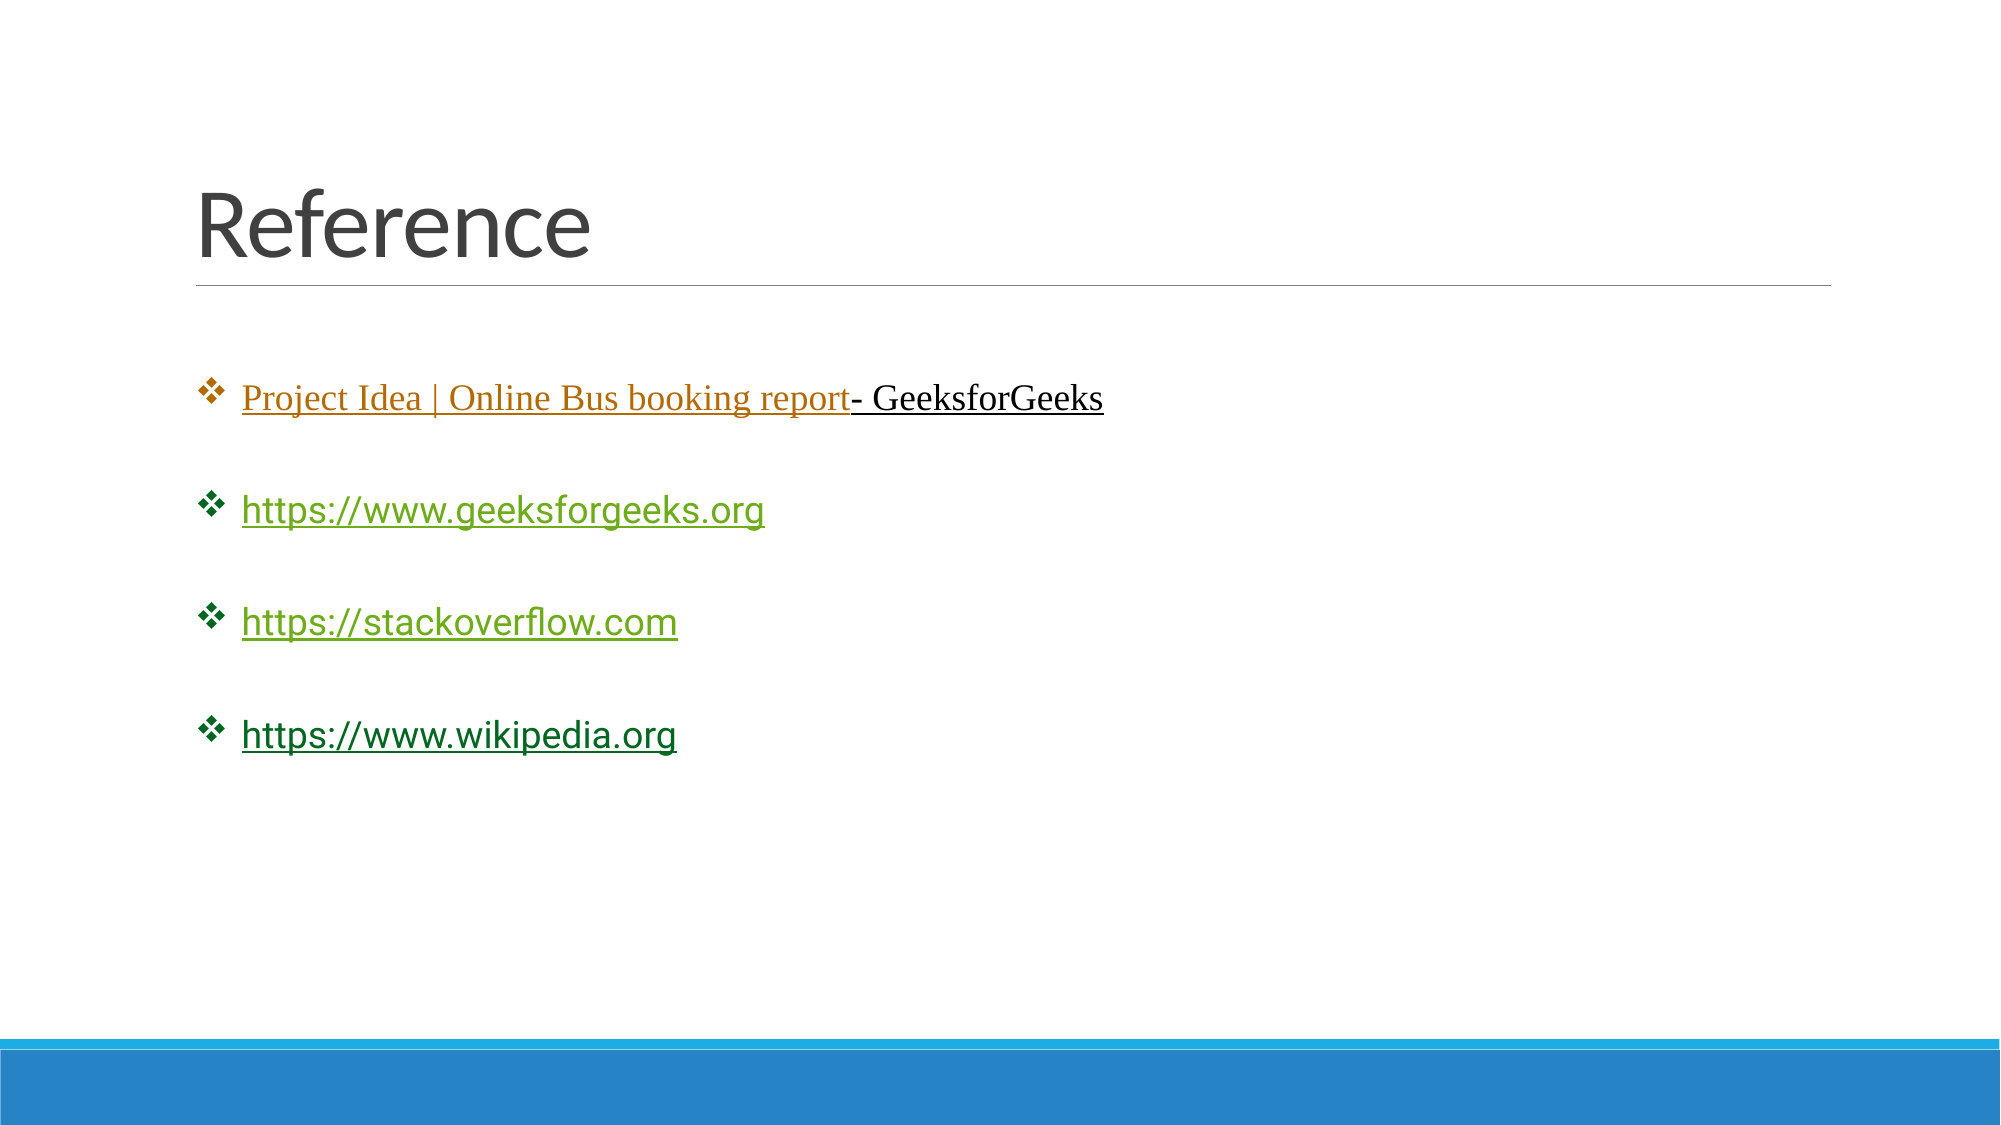

# Reference
Project Idea | Online Bus booking report- GeeksforGeeks
https://www.geeksforgeeks.org
https://stackoverflow.com
https://www.wikipedia.org